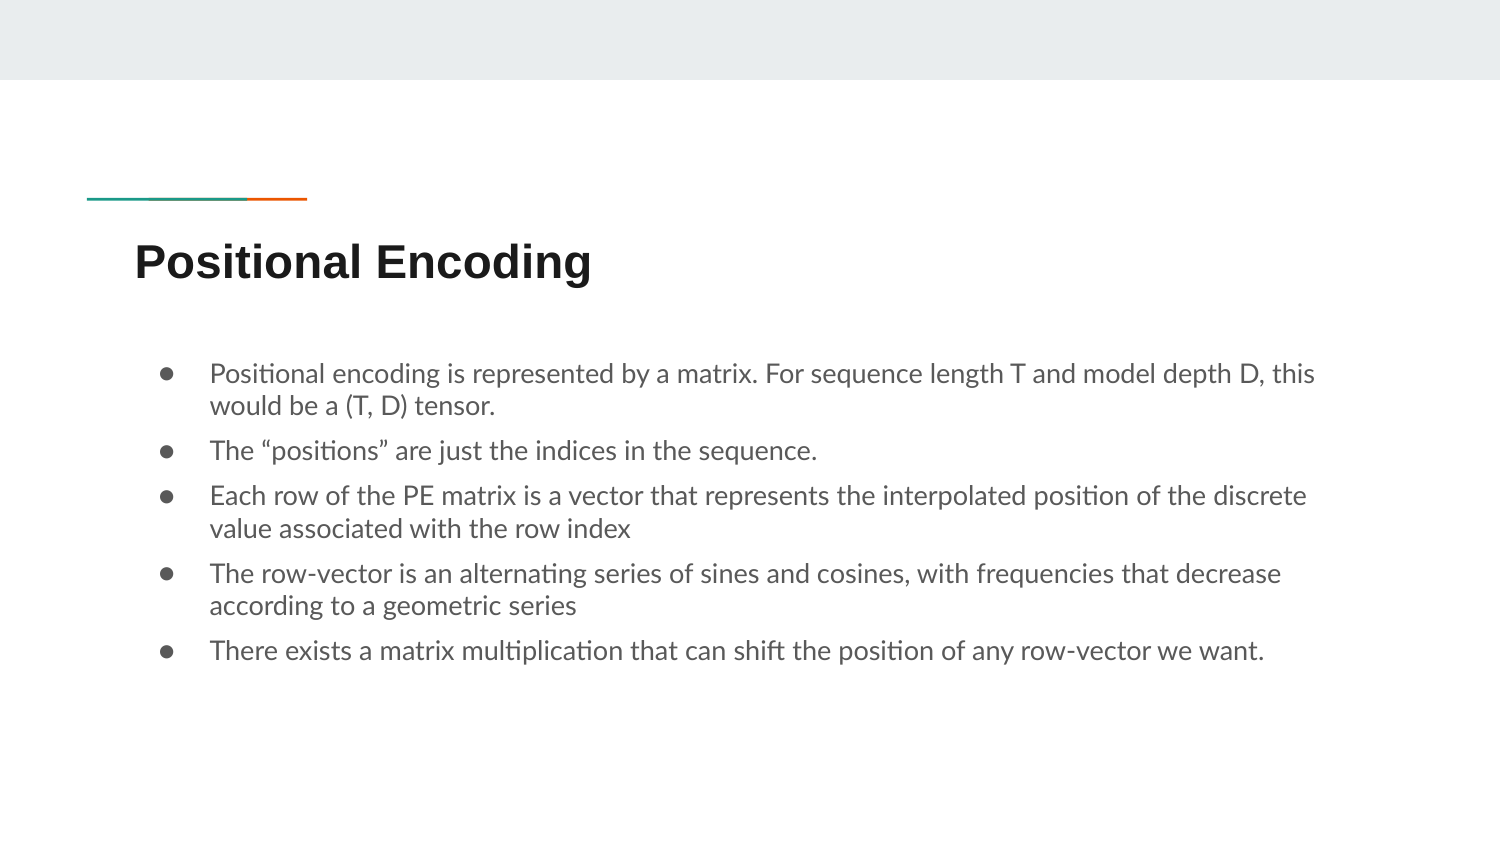

# Positional Encoding
Positional encoding is represented by a matrix. For sequence length T and model depth D, this would be a (T, D) tensor.
The “positions” are just the indices in the sequence.
Each row of the PE matrix is a vector that represents the interpolated position of the discrete value associated with the row index
The row-vector is an alternating series of sines and cosines, with frequencies that decrease according to a geometric series
There exists a matrix multiplication that can shift the position of any row-vector we want.